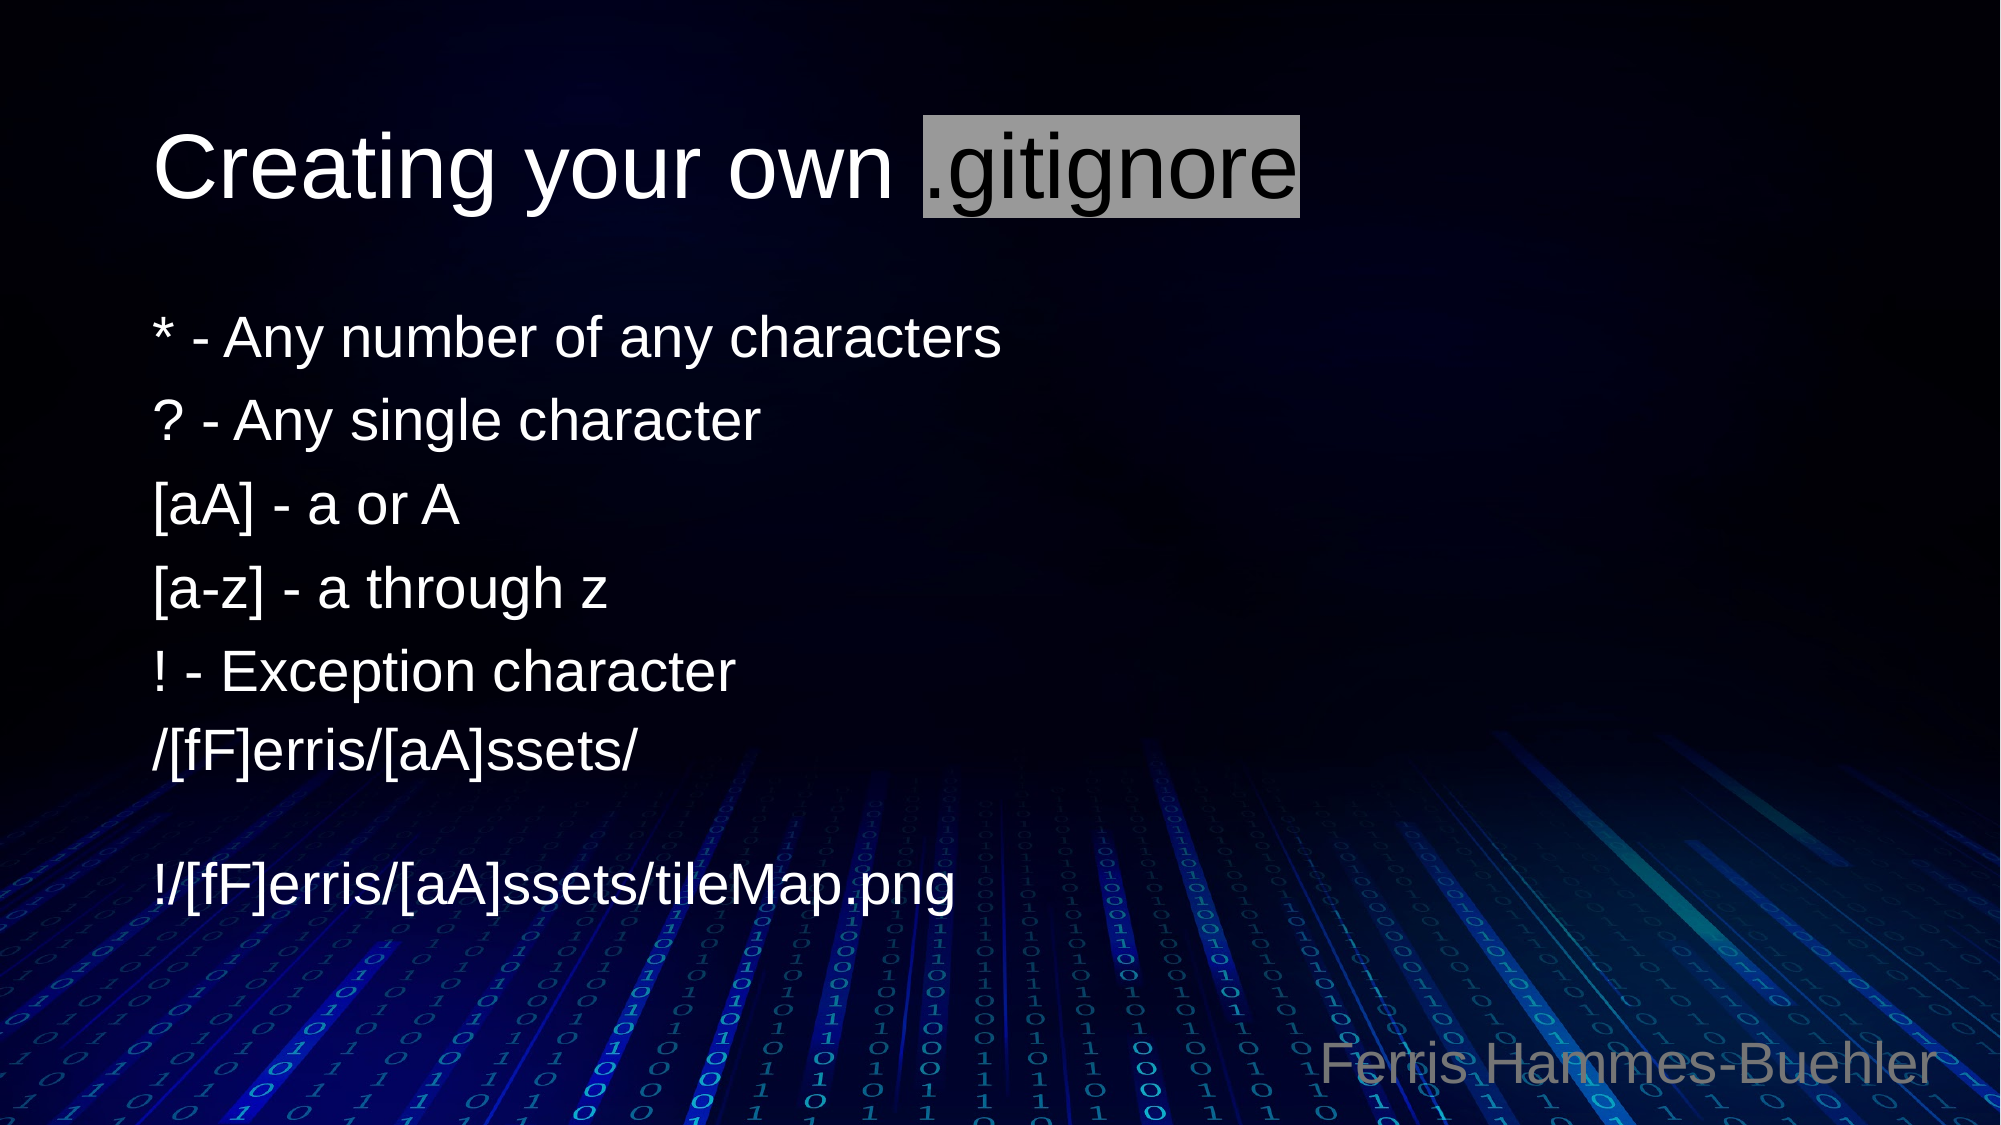

# Creating your own .gitignore
* - Any number of any characters
? - Any single character
[aA] - a or A
[a-z] - a through z
! - Exception character

/[fF]erris/[aA]ssets/
!/[fF]erris/[aA]ssets/tileMap.png
Ferris Hammes-Buehler